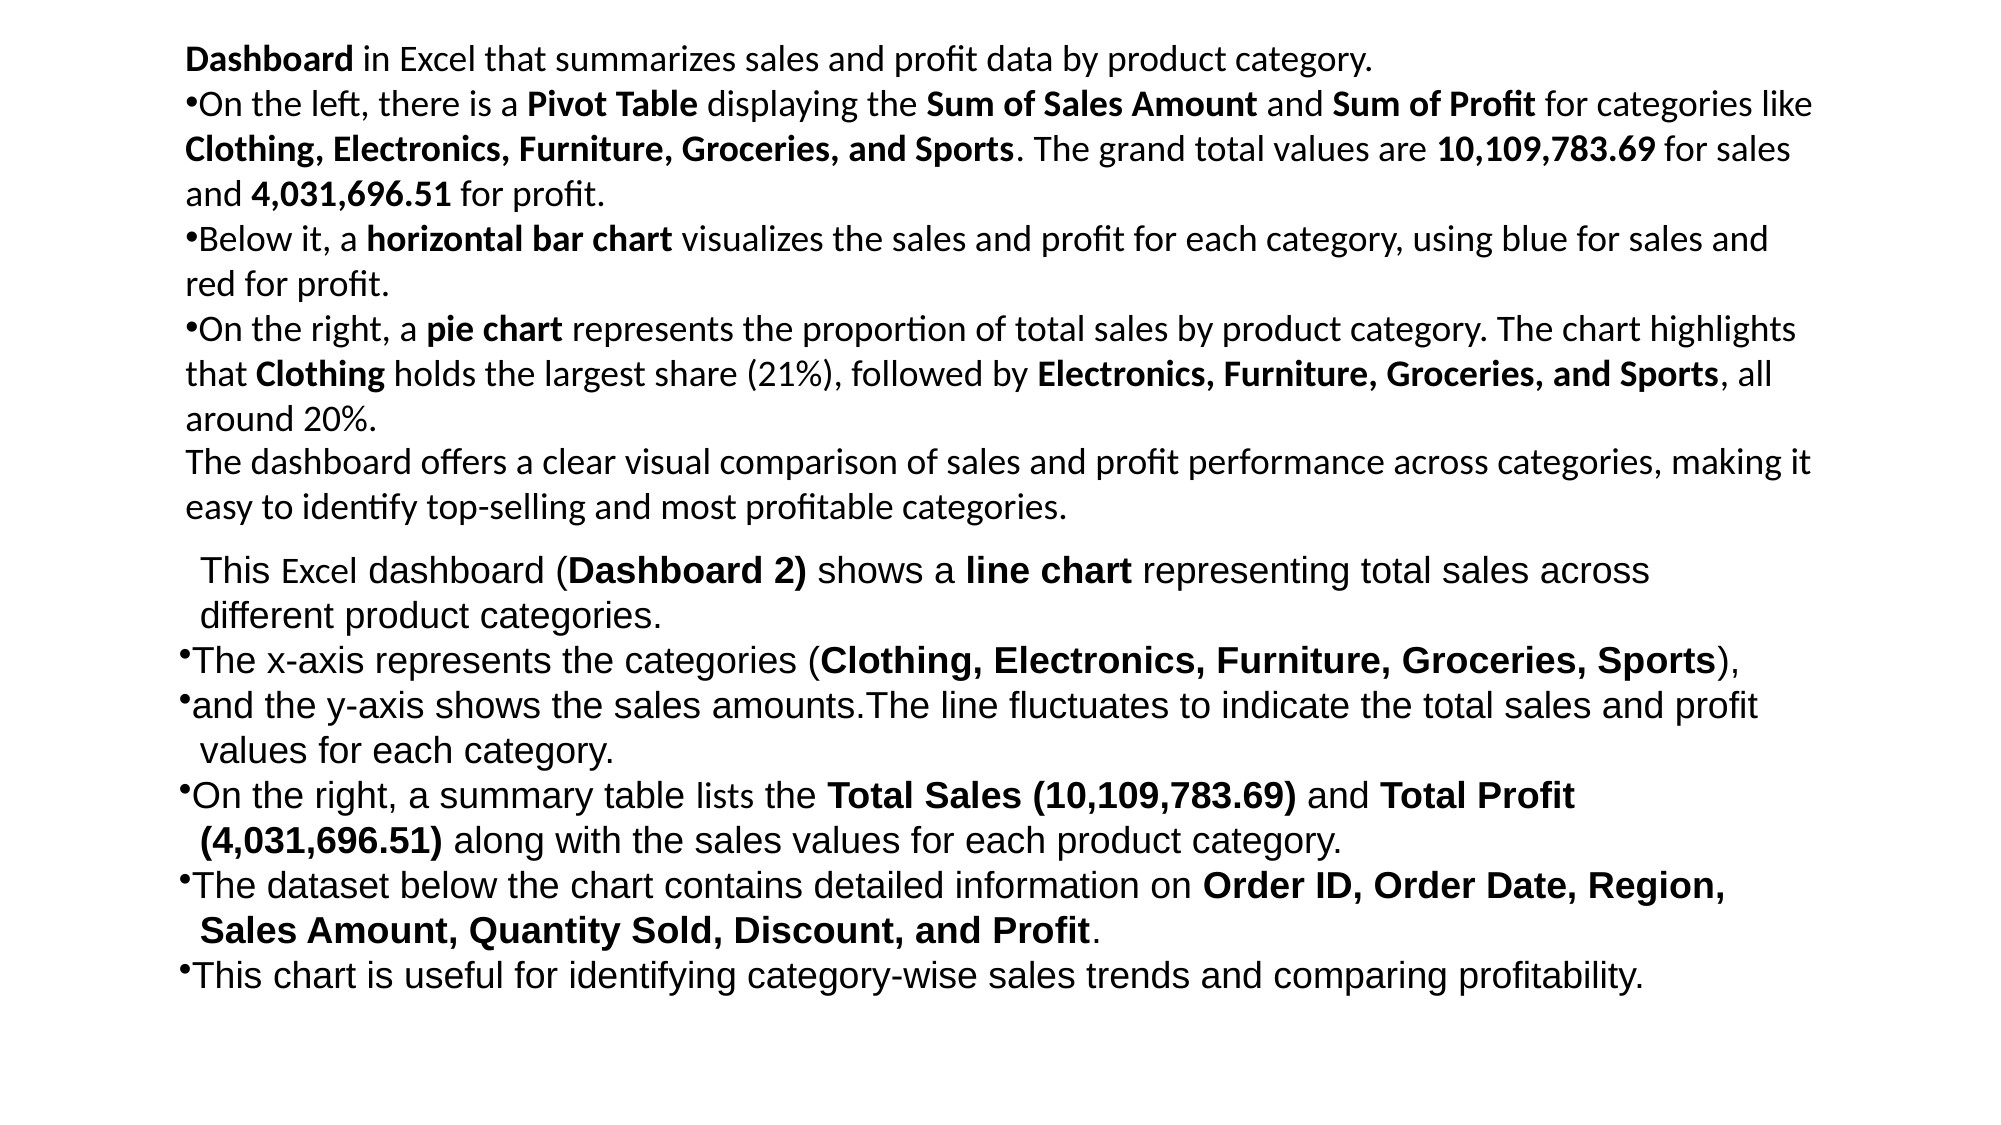

Dashboard in Excel that summarizes sales and profit data by product category.
On the left, there is a Pivot Table displaying the Sum of Sales Amount and Sum of Profit for categories like Clothing, Electronics, Furniture, Groceries, and Sports. The grand total values are 10,109,783.69 for sales and 4,031,696.51 for profit.
Below it, a horizontal bar chart visualizes the sales and profit for each category, using blue for sales and red for profit.
On the right, a pie chart represents the proportion of total sales by product category. The chart highlights that Clothing holds the largest share (21%), followed by Electronics, Furniture, Groceries, and Sports, all around 20%.
The dashboard offers a clear visual comparison of sales and profit performance across categories, making it easy to identify top-selling and most profitable categories.
  This Excel dashboard (Dashboard 2) shows a line chart representing total sales across
  different product categories.
The x-axis represents the categories (Clothing, Electronics, Furniture, Groceries, Sports),
and the y-axis shows the sales amounts.The line fluctuates to indicate the total sales and profit
  values for each category.
On the right, a summary table lists the Total Sales (10,109,783.69) and Total Profit
  (4,031,696.51) along with the sales values for each product category.
The dataset below the chart contains detailed information on Order ID, Order Date, Region,
  Sales Amount, Quantity Sold, Discount, and Profit.
This chart is useful for identifying category-wise sales trends and comparing profitability.